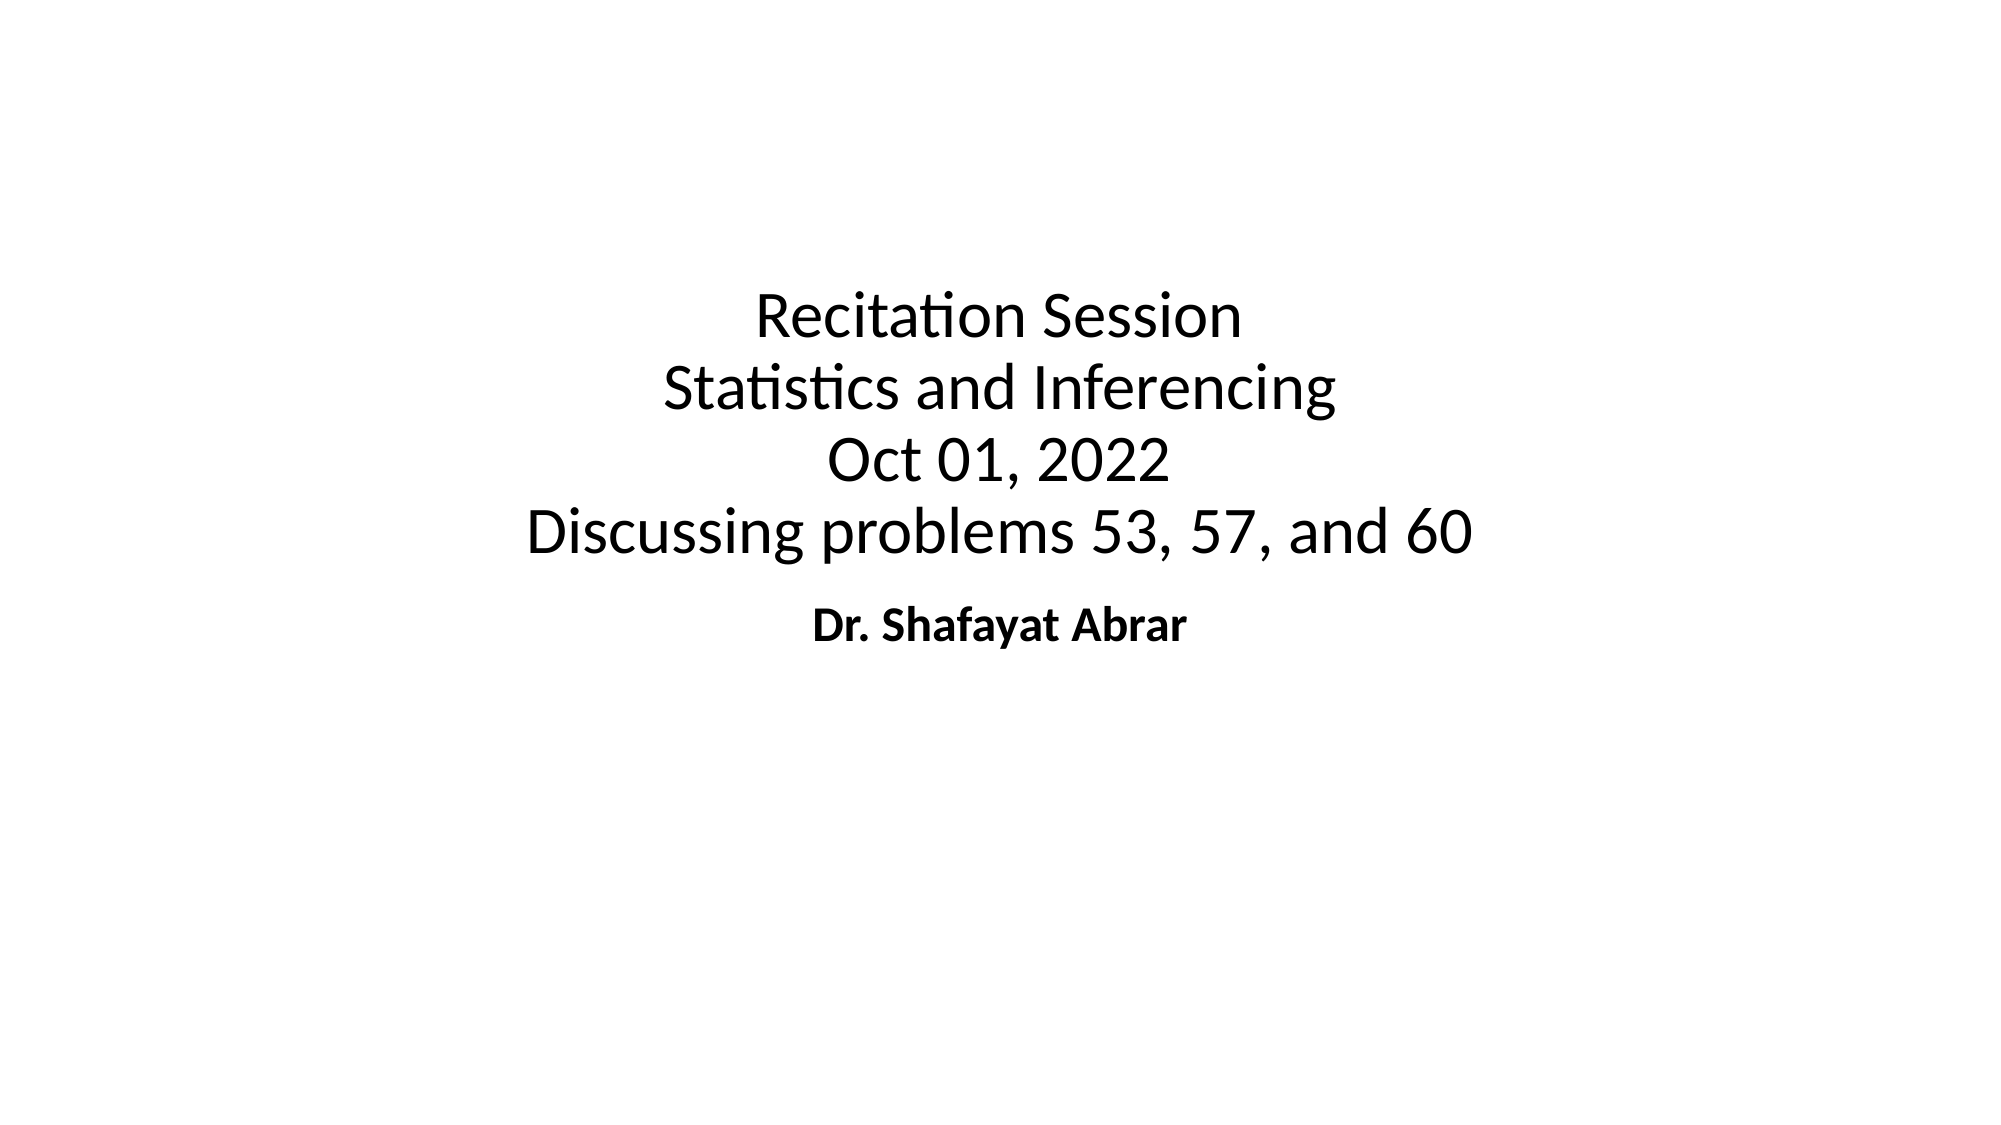

# Recitation Session Statistics and Inferencing Oct 01, 2022 Discussing problems 53, 57, and 60
Dr. Shafayat Abrar